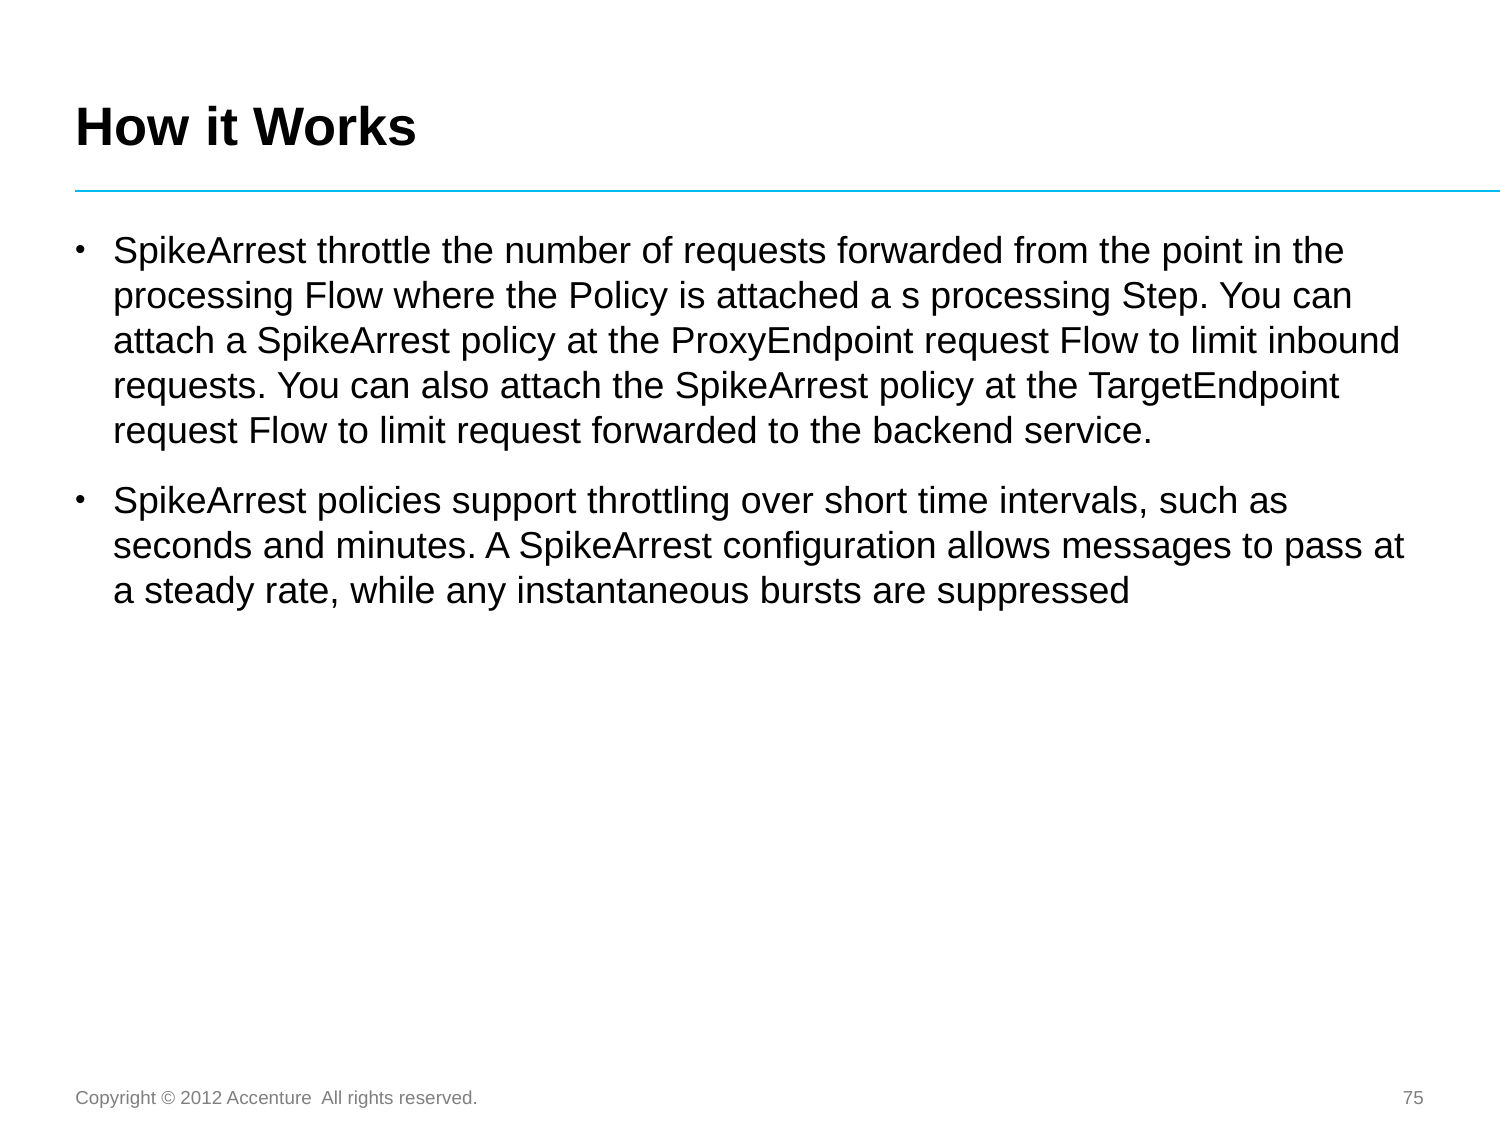

# How it Works
SpikeArrest throttle the number of requests forwarded from the point in the processing Flow where the Policy is attached a s processing Step. You can attach a SpikeArrest policy at the ProxyEndpoint request Flow to limit inbound requests. You can also attach the SpikeArrest policy at the TargetEndpoint request Flow to limit request forwarded to the backend service.
SpikeArrest policies support throttling over short time intervals, such as seconds and minutes. A SpikeArrest configuration allows messages to pass at a steady rate, while any instantaneous bursts are suppressed